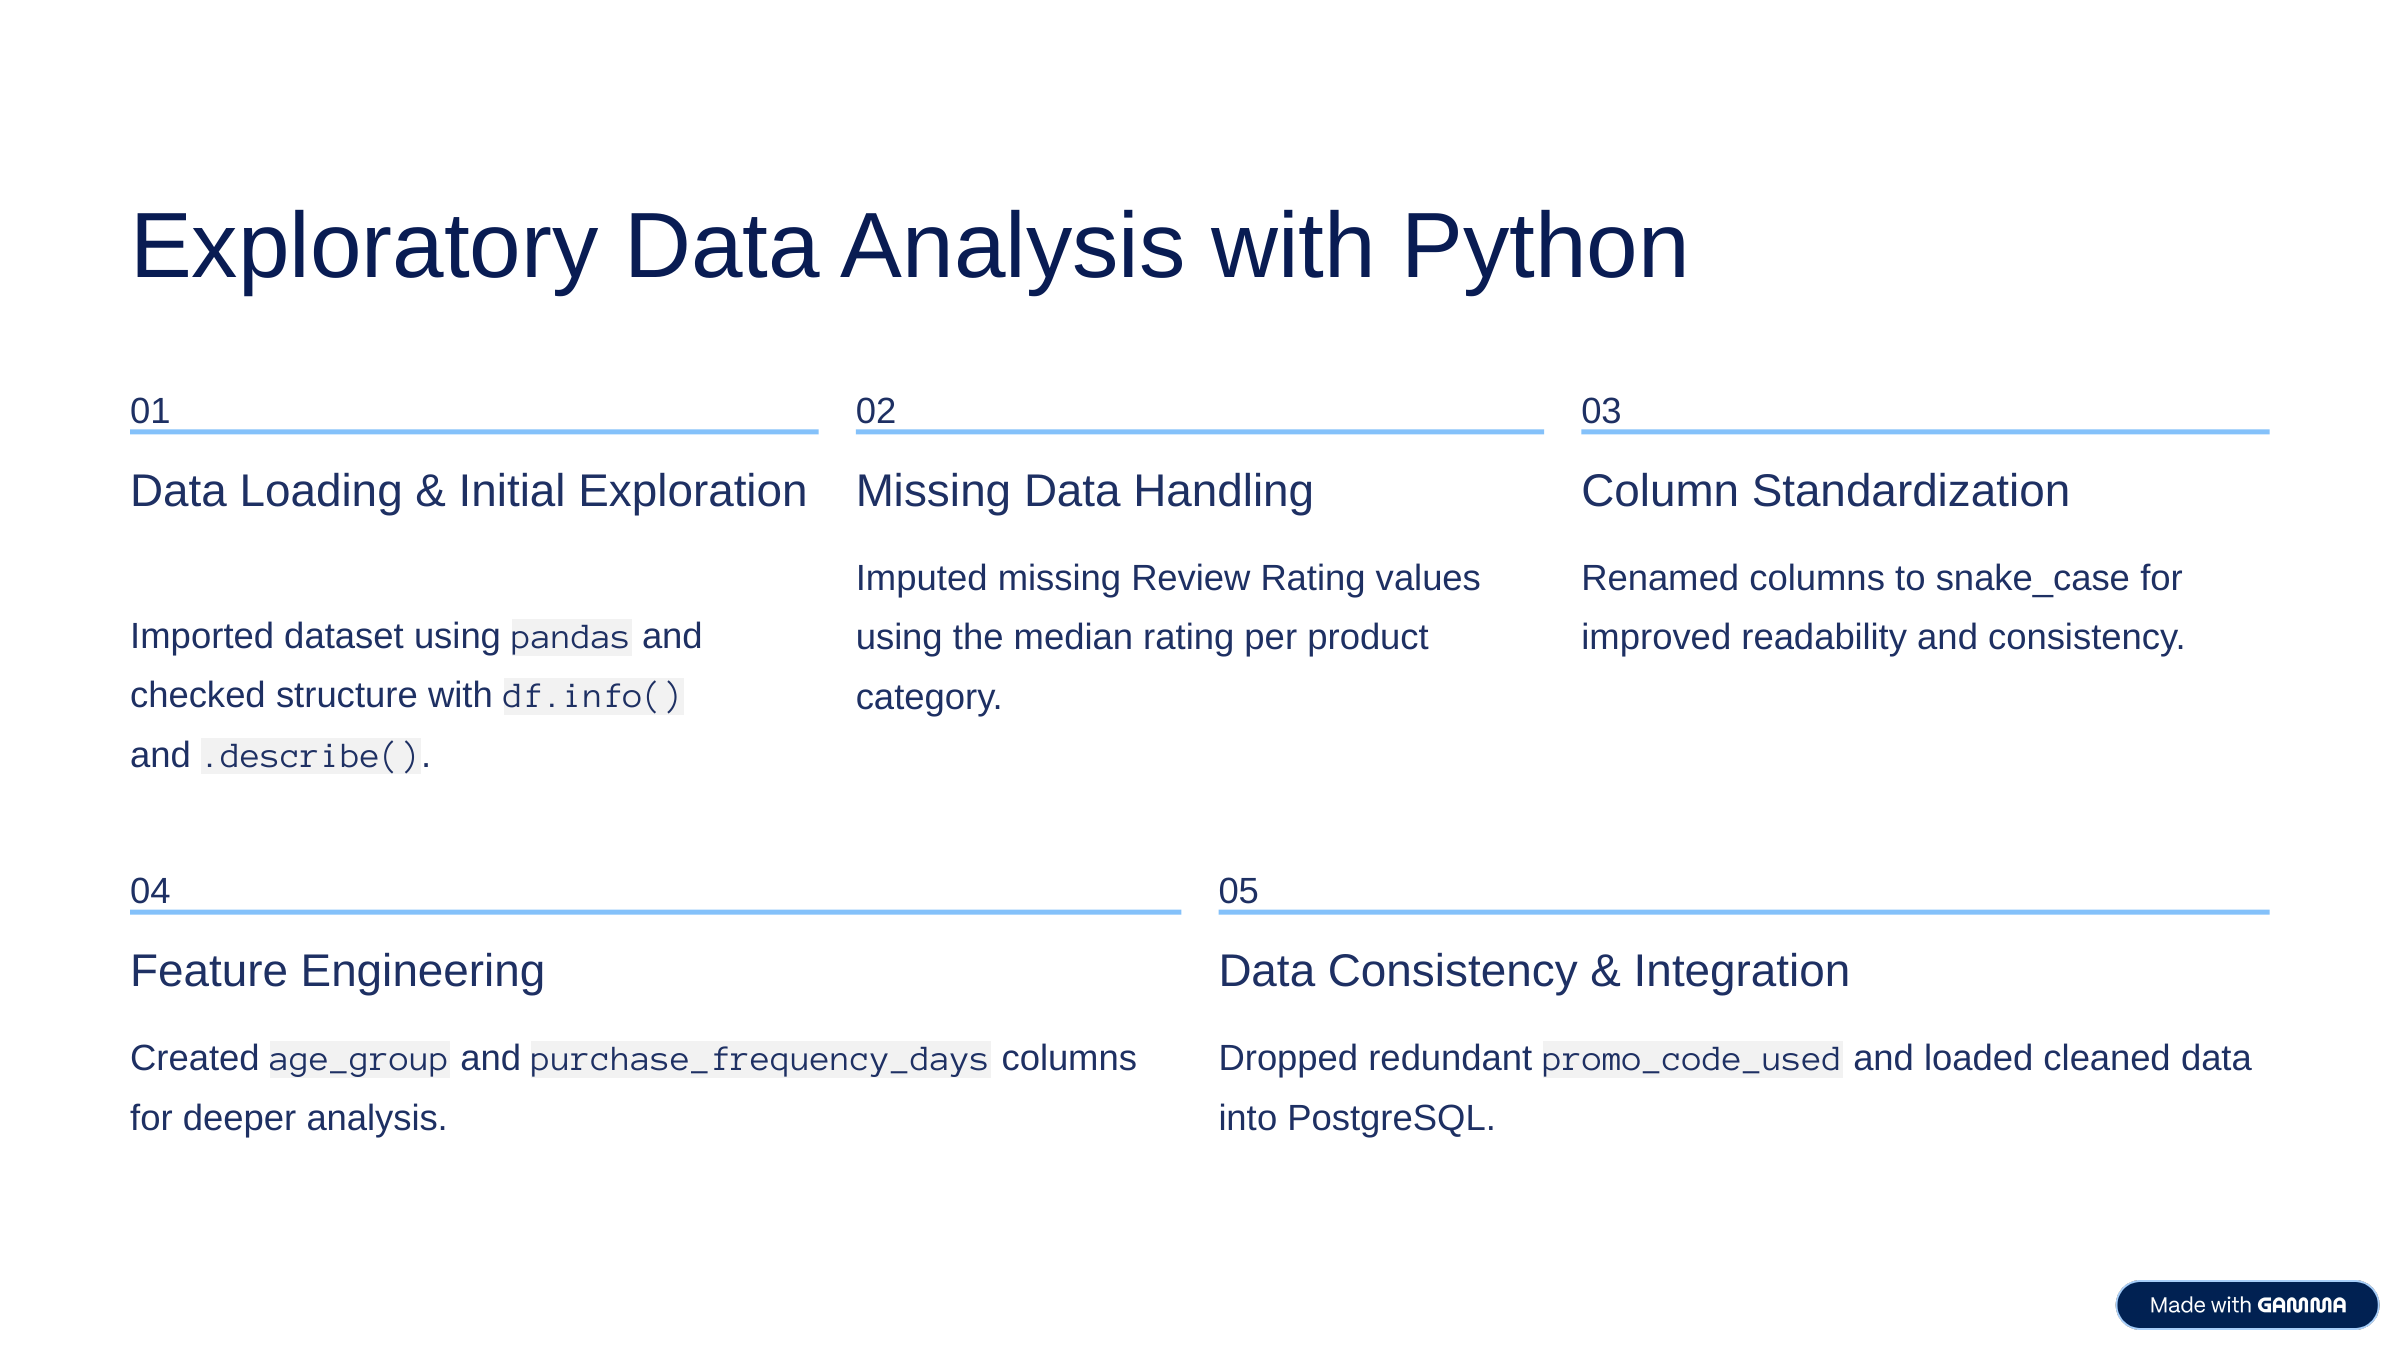

Exploratory Data Analysis with Python
01
02
03

Data Loading & Initial Exploration
Missing Data Handling
Column Standardization
Imputed missing Review Rating values using the median rating per product category.
Renamed columns to snake_case for improved readability and consistency.
Imported dataset using pandas and checked structure with df.info() and .describe().
04
05

Feature Engineering
Data Consistency & Integration
Created age_group and purchase_frequency_days columns for deeper analysis.
Dropped redundant promo_code_used and loaded cleaned data into PostgreSQL.